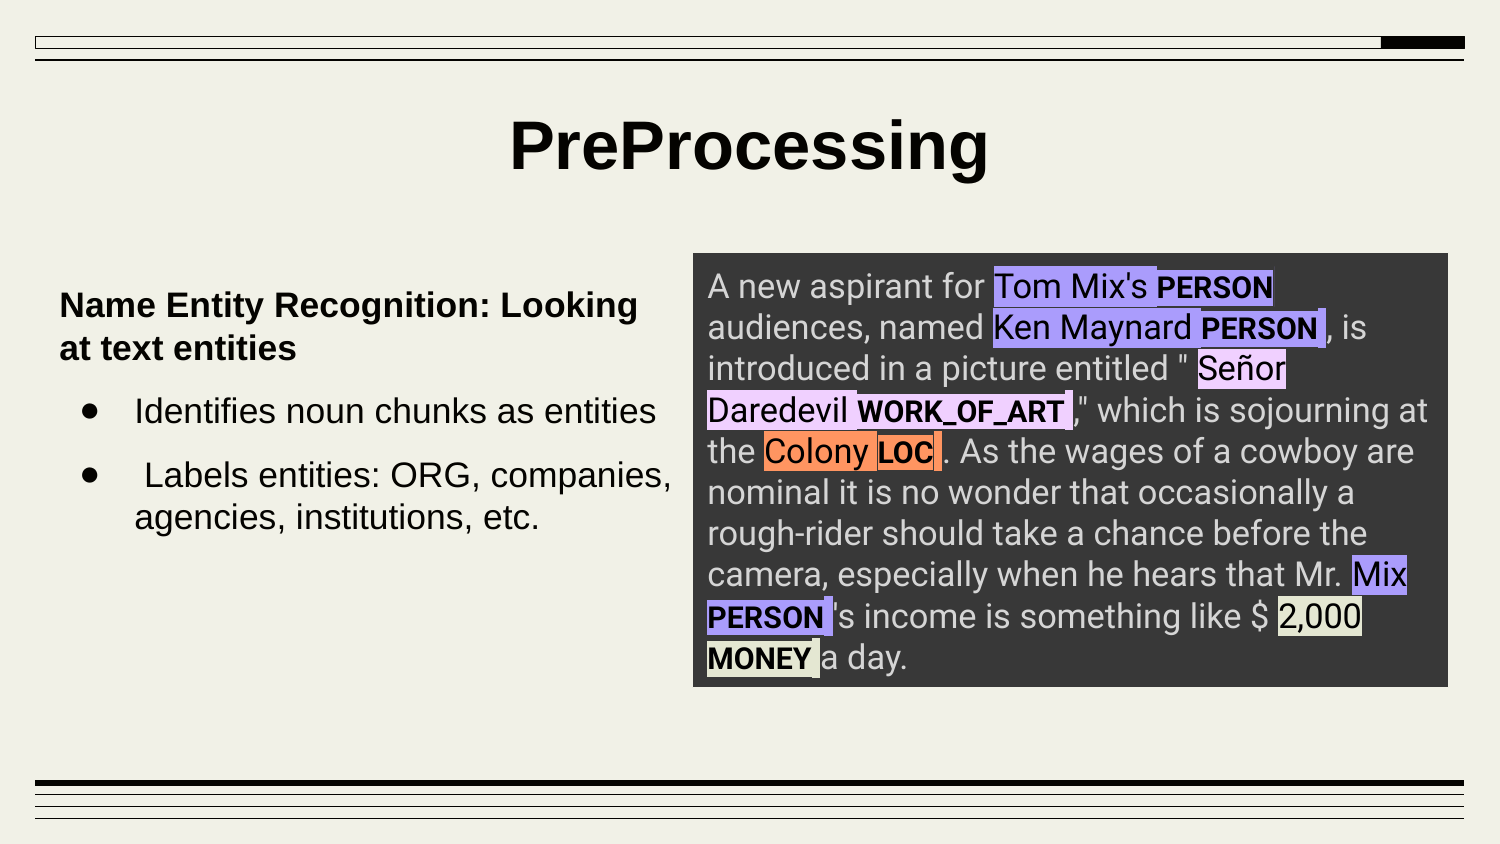

# PreProcessing
A new aspirant for Tom Mix's PERSON audiences, named Ken Maynard PERSON , is introduced in a picture entitled " Señor Daredevil WORK_OF_ART ," which is sojourning at the Colony LOC . As the wages of a cowboy are nominal it is no wonder that occasionally a rough-rider should take a chance before the camera, especially when he hears that Mr. Mix PERSON 's income is something like $ 2,000 MONEY a day.
Name Entity Recognition: Looking at text entities
Identifies noun chunks as entities
 Labels entities: ORG, companies, agencies, institutions, etc.